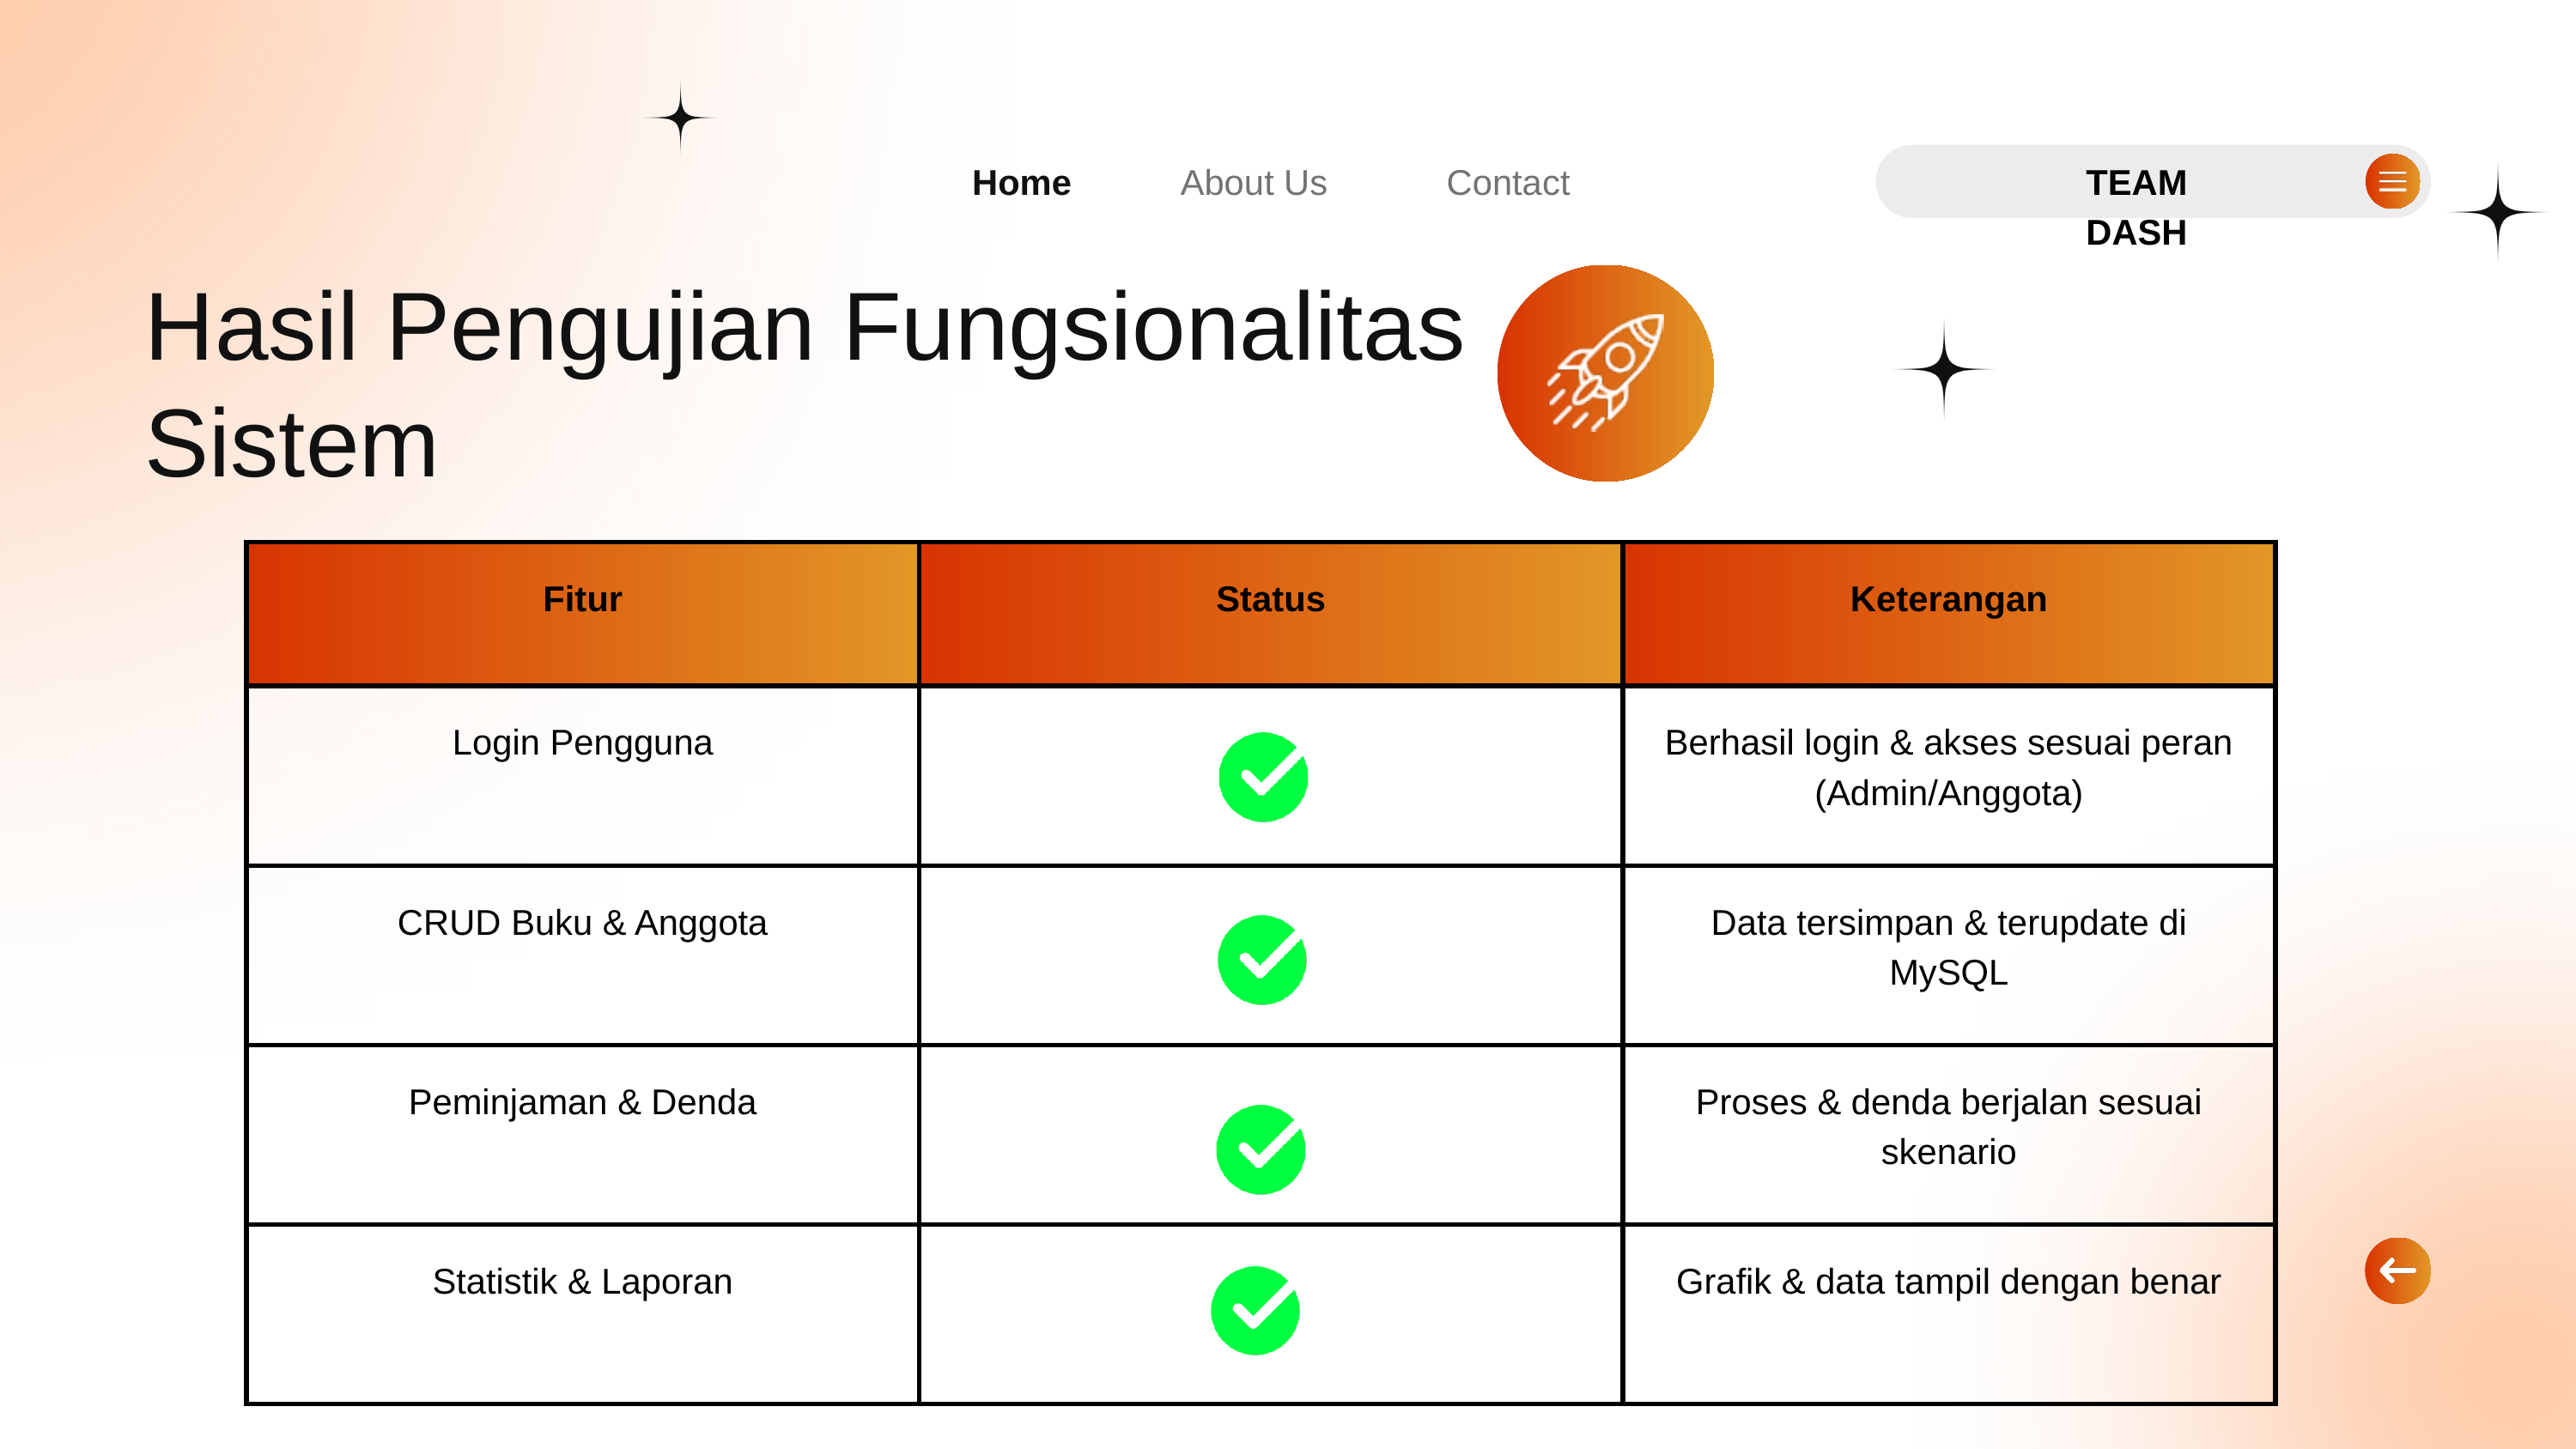

Home
About Us
Contact
TEAM DASH

Hasil Pengujian Fungsionalitas Sistem

| Fitur | Status | Keterangan |
| --- | --- | --- |
| Login Pengguna |  | Berhasil login & akses sesuai peran (Admin/Anggota) |
| CRUD Buku & Anggota |  | Data tersimpan & terupdate di MySQL |
| Peminjaman & Denda |  | Proses & denda berjalan sesuai skenario |
| Statistik & Laporan |  | Grafik & data tampil dengan benar |